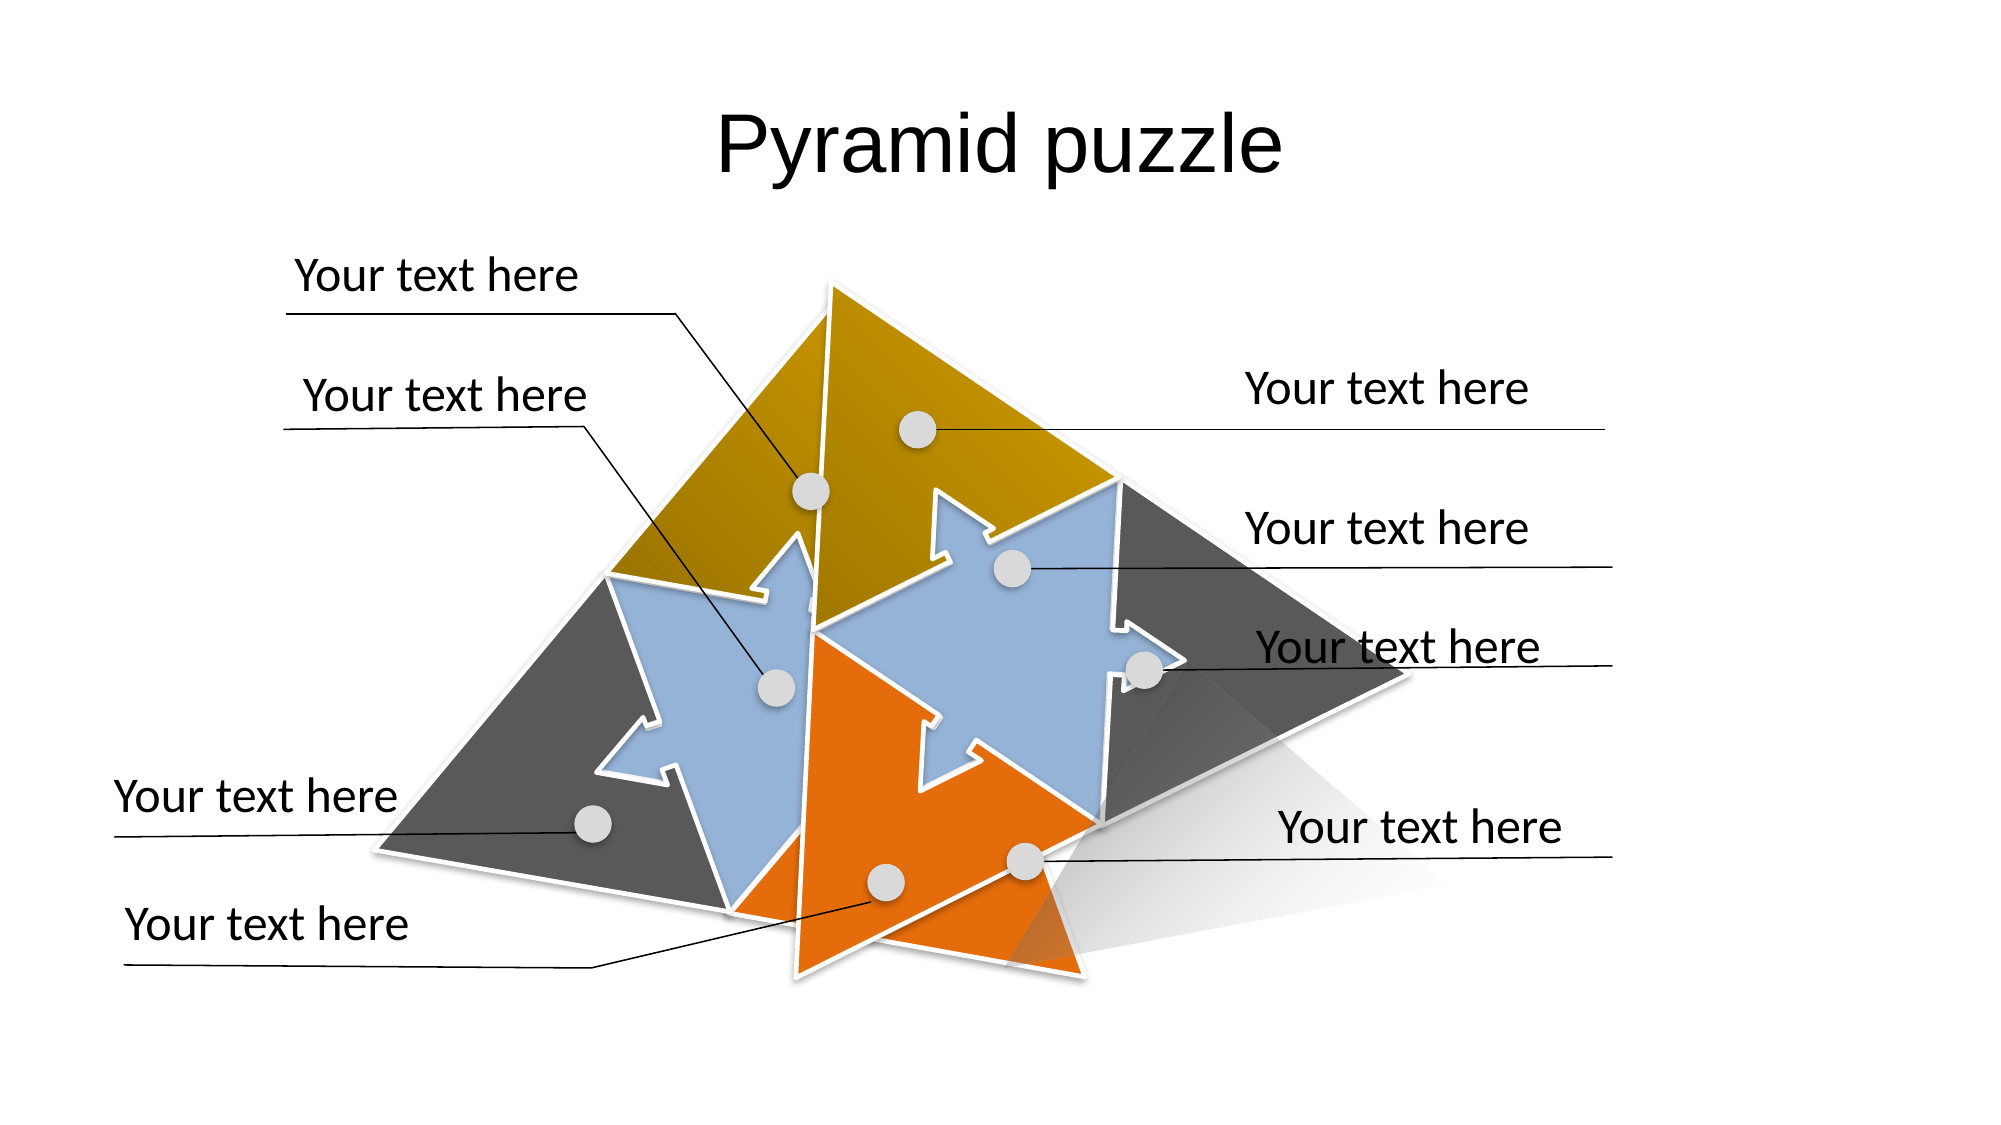

# Pyramid puzzle
Your text here

Your text here

Your text here

Your text here

Your text here

Your text here

Your text here

Your text here